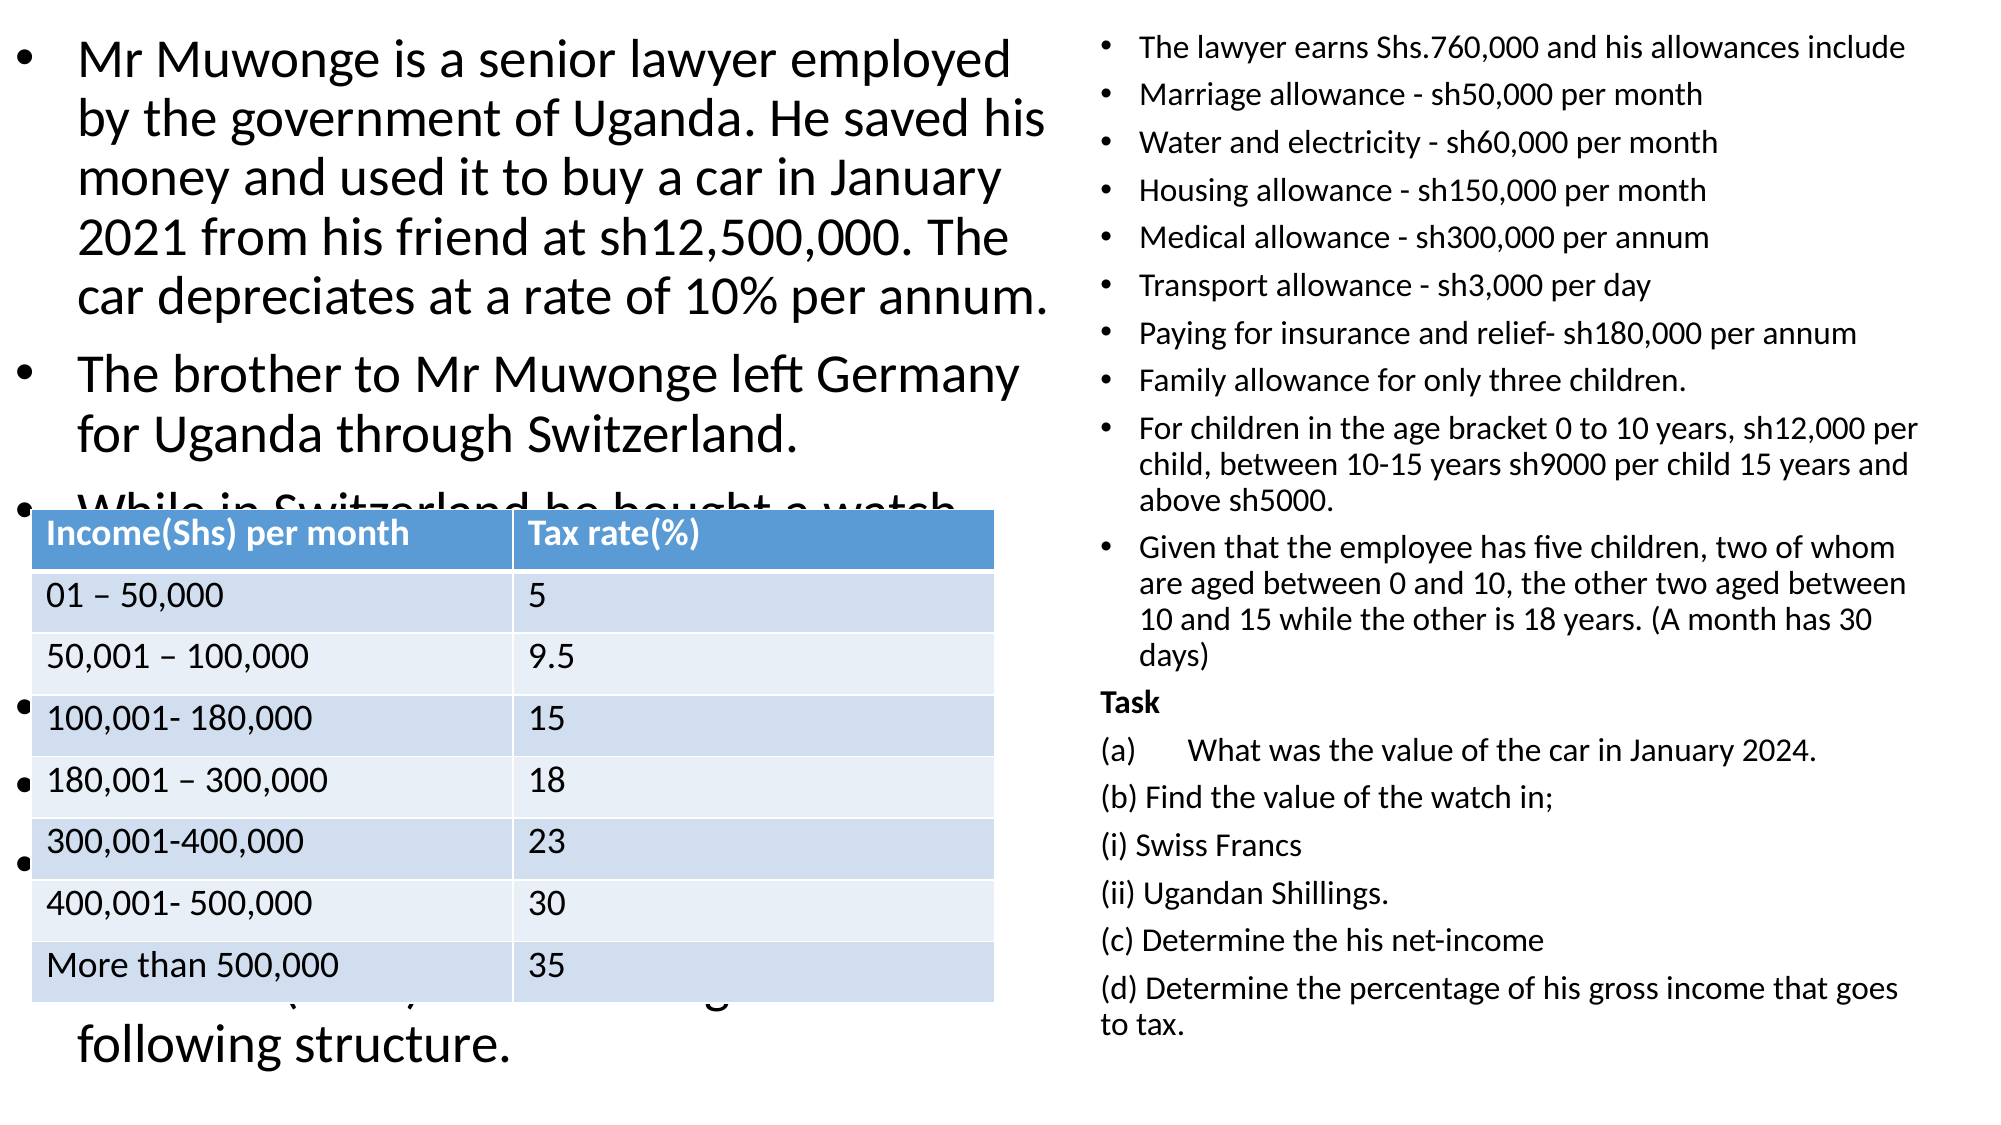

Mr Muwonge is a senior lawyer employed by the government of Uganda. He saved his money and used it to buy a car in January 2021 from his friend at sh12,500,000. The car depreciates at a rate of 10% per annum.
The brother to Mr Muwonge left Germany for Uganda through Switzerland.
While in Switzerland he bought a watch worth 54 Deutsche Marks (German currency).
1 Swiss Franc = 1.28 Deutsche Marks
1 Swiss Franc= 1,350 Ugandan Shillings
According to Ugandan rules, a person like Mr Muwonge is supposed to pay a Pay as You Earn (PAYE) tax according to the following structure.

The lawyer earns Shs.760,000 and his allowances include
Marriage allowance - sh50,000 per month
Water and electricity - sh60,000 per month
Housing allowance - sh150,000 per month
Medical allowance - sh300,000 per annum
Transport allowance - sh3,000 per day
Paying for insurance and relief- sh180,000 per annum
Family allowance for only three children.
For children in the age bracket 0 to 10 years, sh12,000 per child, between 10-15 years sh9000 per child 15 years and above sh5000.
Given that the employee has five children, two of whom are aged between 0 and 10, the other two aged between 10 and 15 while the other is 18 years. (A month has 30 days)
Task
What was the value of the car in January 2024.
(b) Find the value of the watch in;
(i) Swiss Francs
(ii) Ugandan Shillings.
(c) Determine the his net-income
(d) Determine the percentage of his gross income that goes to tax.

| Income(Shs) per month | Tax rate(%) |
| --- | --- |
| 01 – 50,000 | 5 |
| 50,001 – 100,000 | 9.5 |
| 100,001- 180,000 | 15 |
| 180,001 – 300,000 | 18 |
| 300,001-400,000 | 23 |
| 400,001- 500,000 | 30 |
| More than 500,000 | 35 |